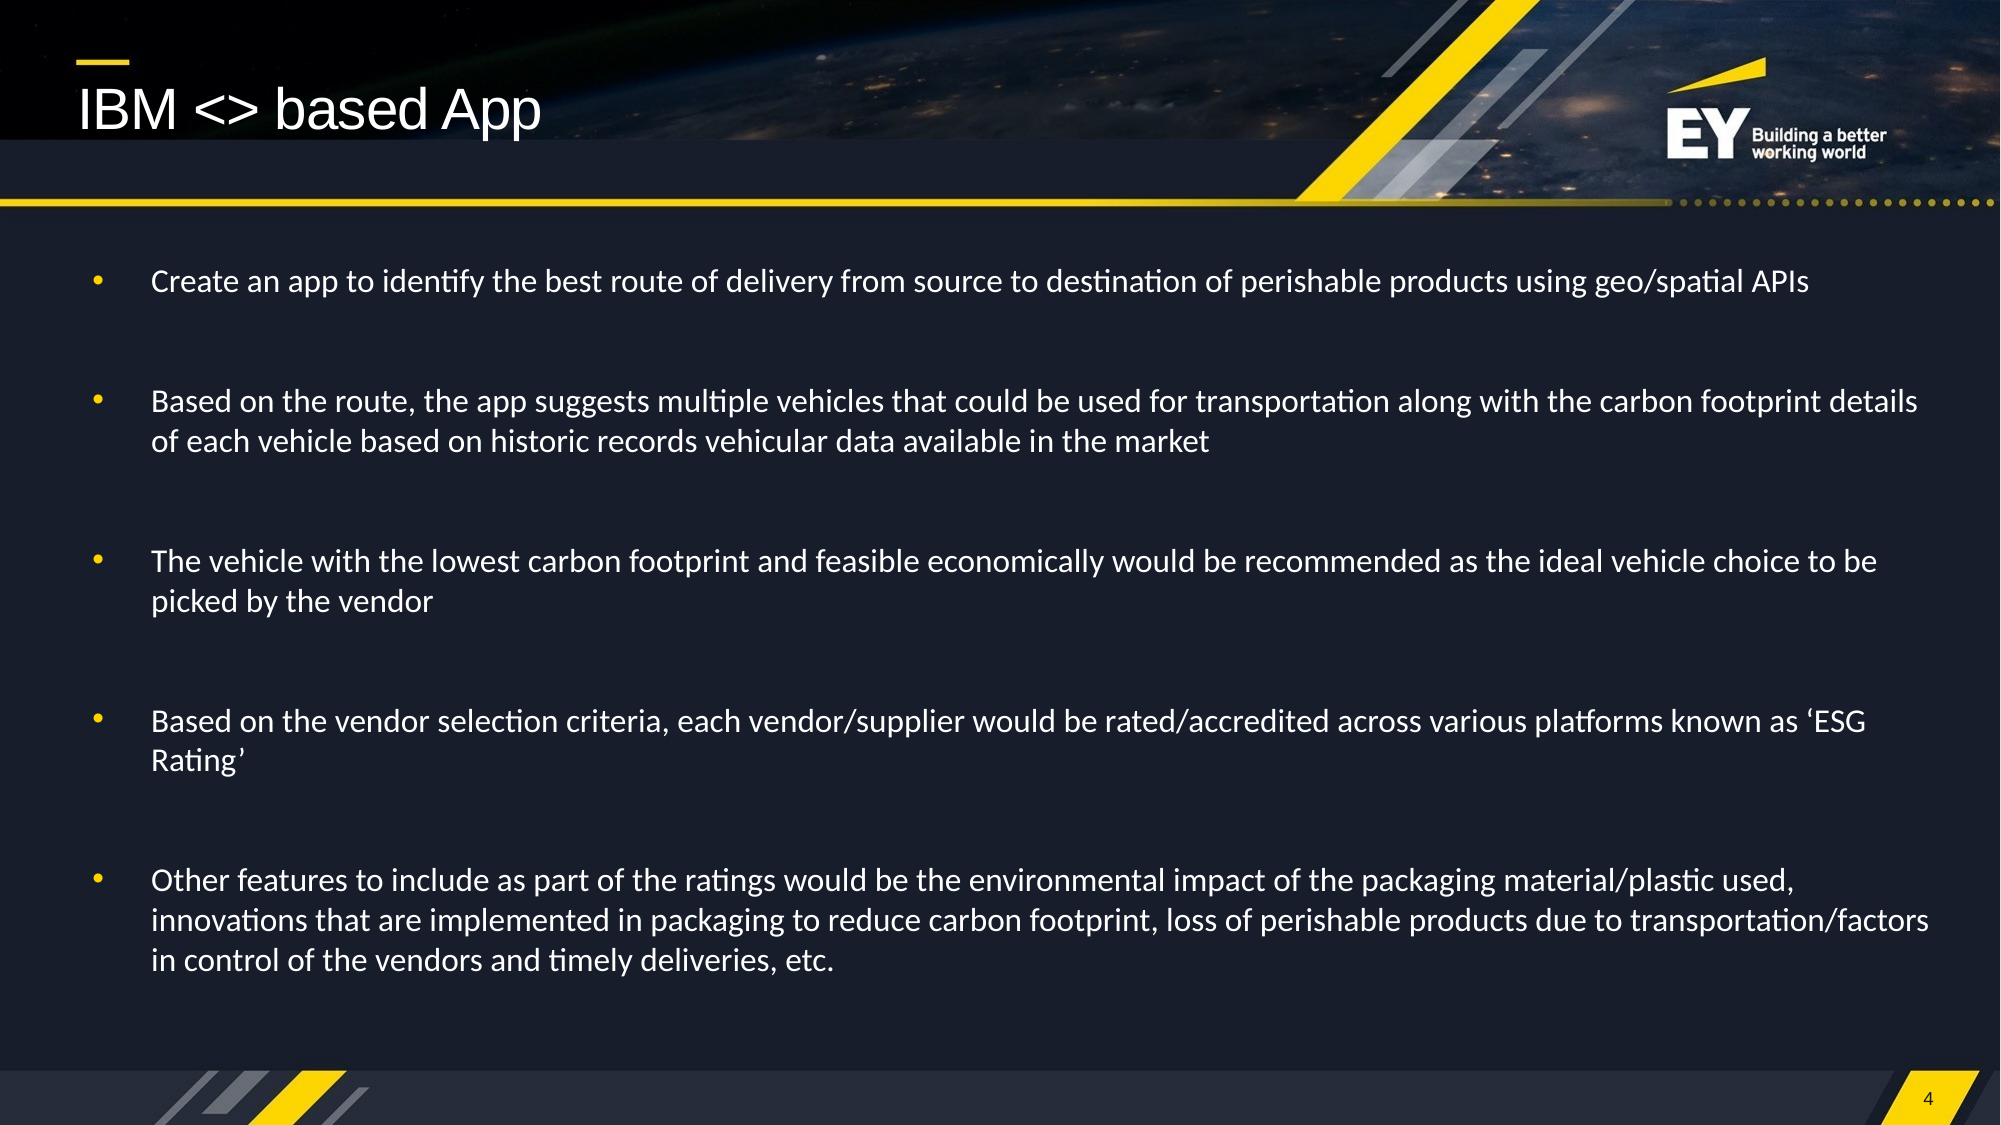

# IBM <> based App
Create an app to identify the best route of delivery from source to destination of perishable products using geo/spatial APIs

Based on the route, the app suggests multiple vehicles that could be used for transportation along with the carbon footprint details of each vehicle based on historic records vehicular data available in the market

The vehicle with the lowest carbon footprint and feasible economically would be recommended as the ideal vehicle choice to be picked by the vendor

Based on the vendor selection criteria, each vendor/supplier would be rated/accredited across various platforms known as ‘ESG Rating’

Other features to include as part of the ratings would be the environmental impact of the packaging material/plastic used, innovations that are implemented in packaging to reduce carbon footprint, loss of perishable products due to transportation/factors in control of the vendors and timely deliveries, etc.